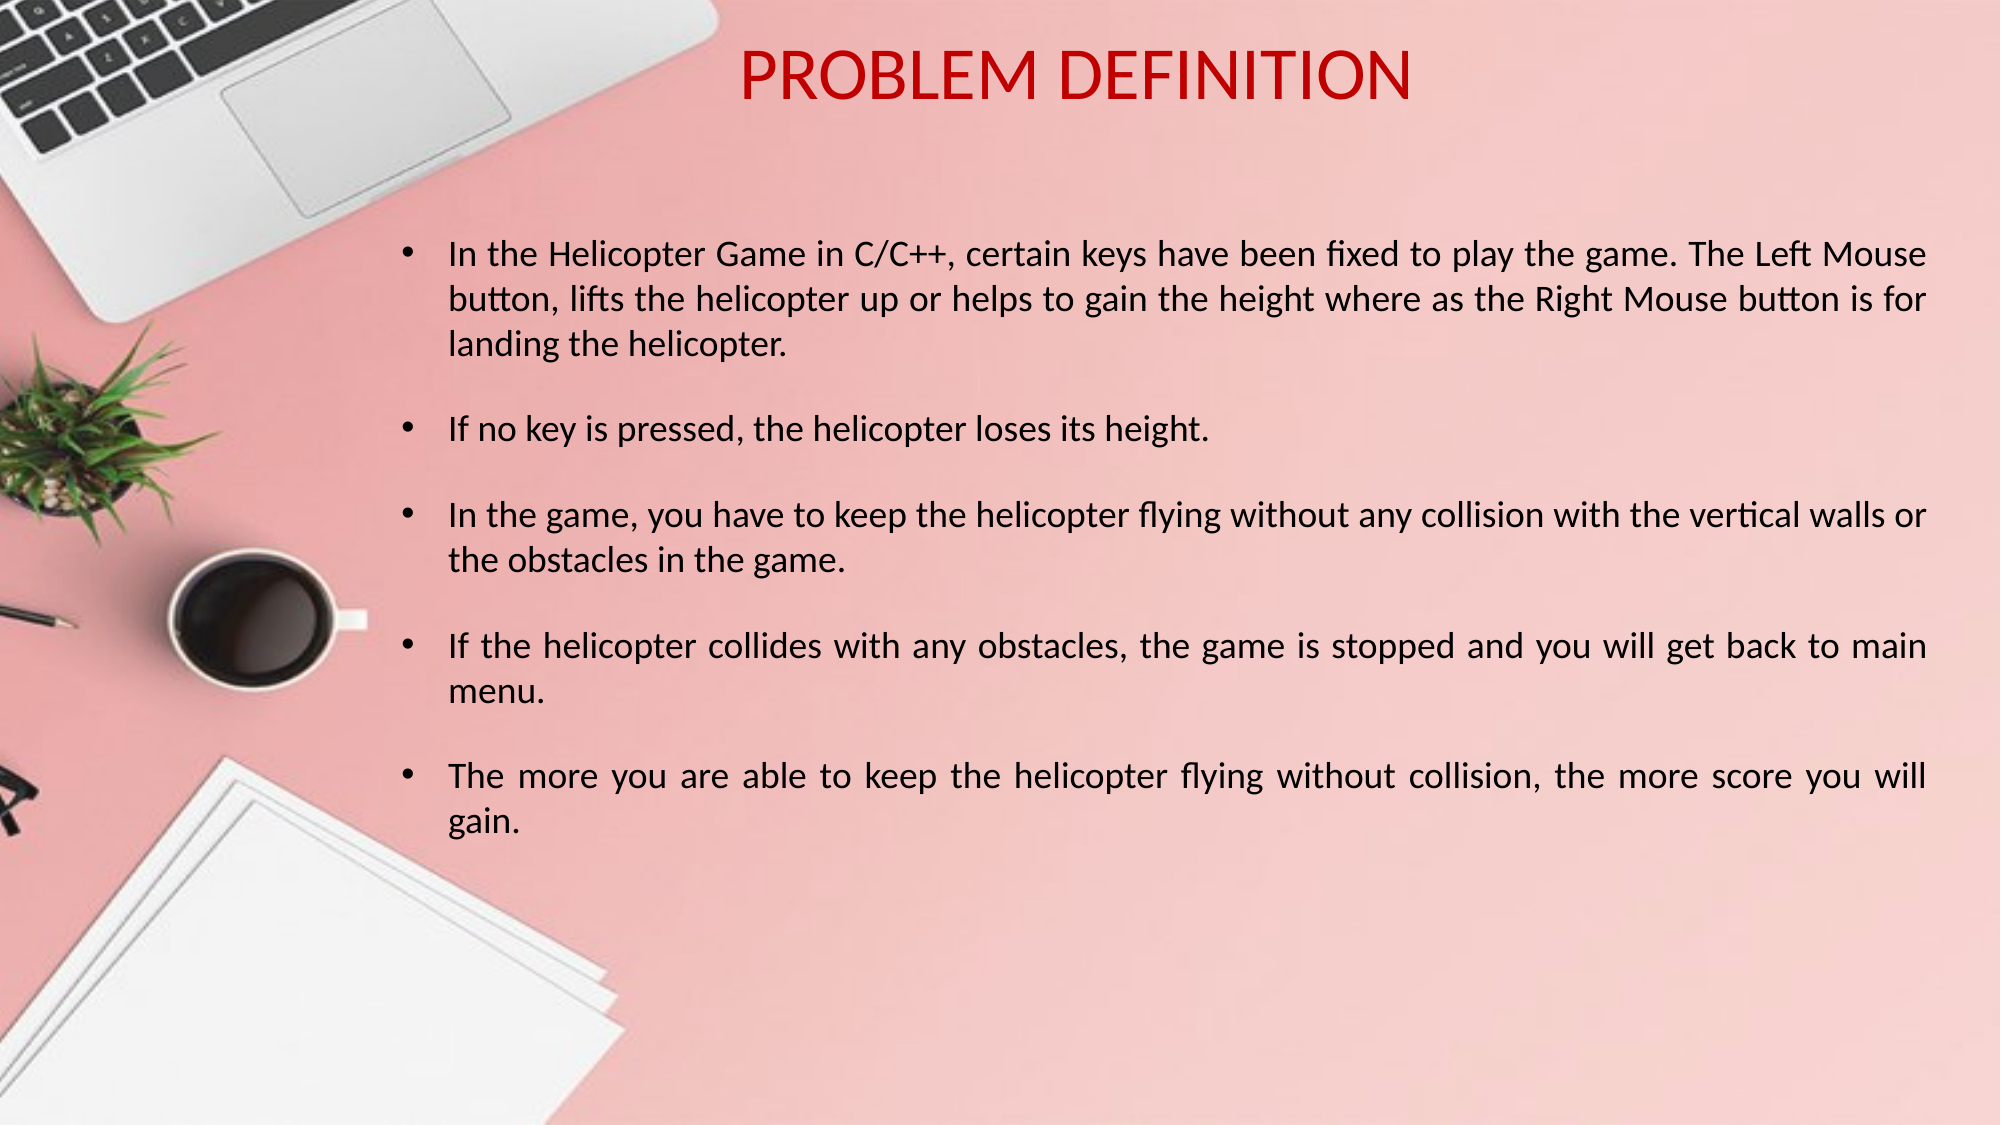

PROBLEM DEFINITION
In the Helicopter Game in C/C++, certain keys have been fixed to play the game. The Left Mouse button, lifts the helicopter up or helps to gain the height where as the Right Mouse button is for landing the helicopter.
If no key is pressed, the helicopter loses its height.
In the game, you have to keep the helicopter flying without any collision with the vertical walls or the obstacles in the game.
If the helicopter collides with any obstacles, the game is stopped and you will get back to main menu.
The more you are able to keep the helicopter flying without collision, the more score you will gain.